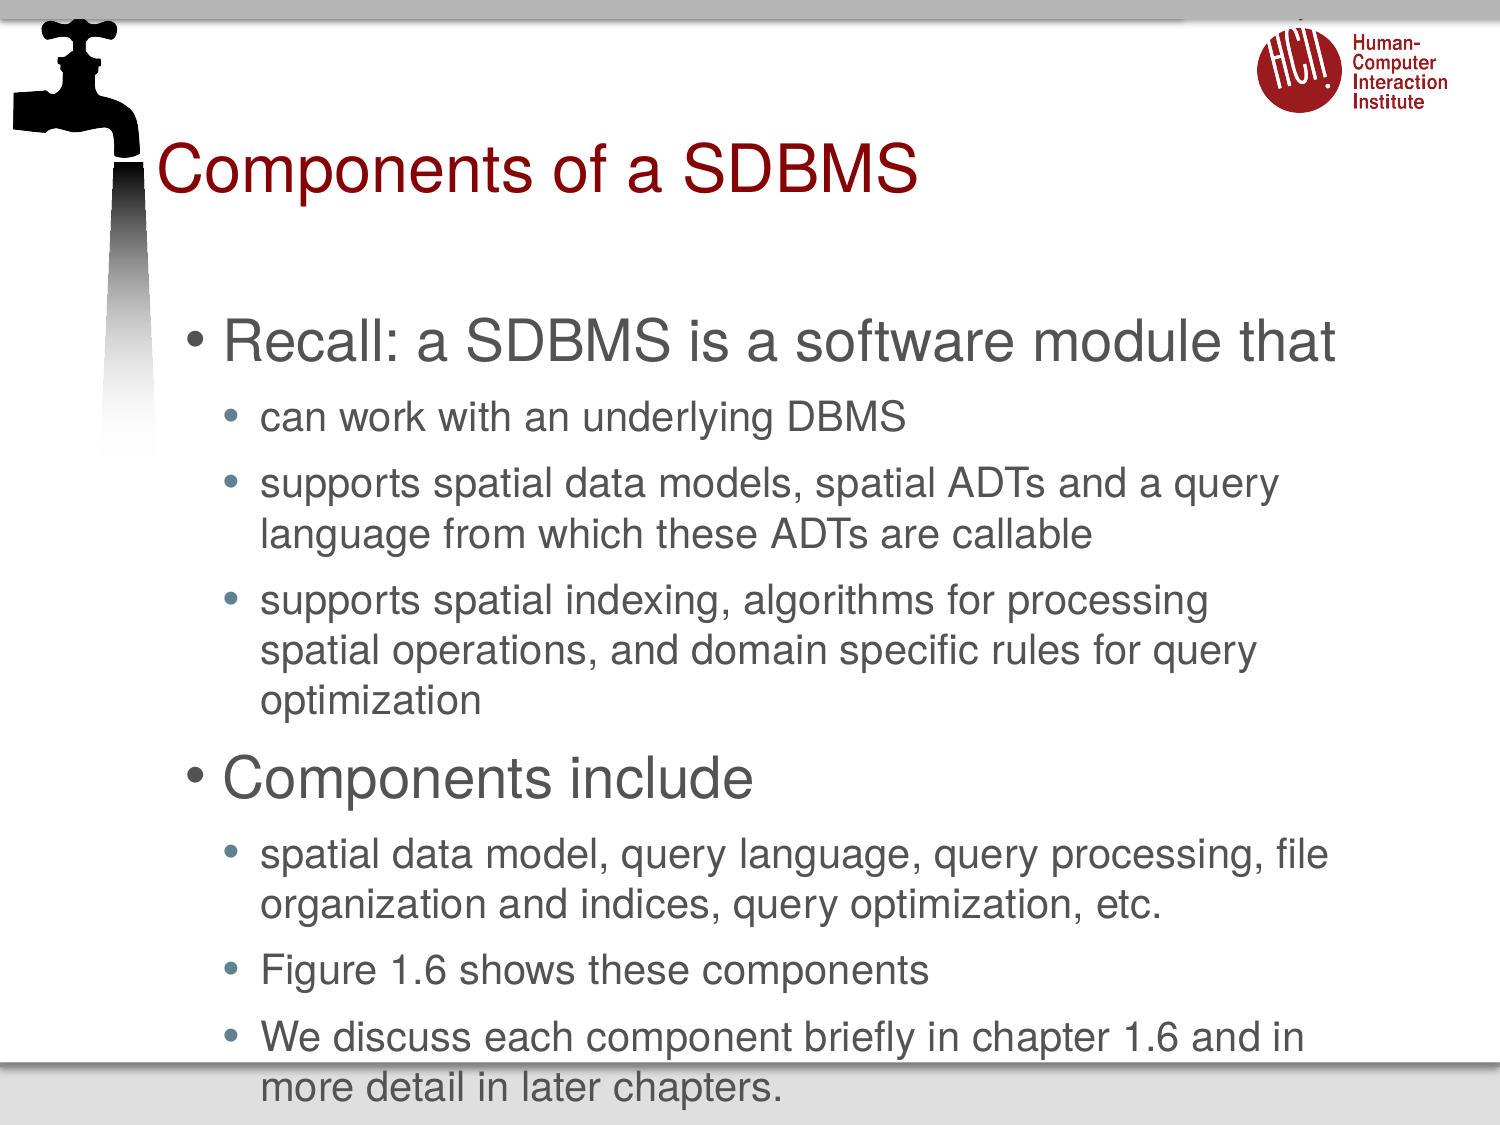

# Components of a SDBMS
Recall: a SDBMS is a software module that
can work with an underlying DBMS
supports spatial data models, spatial ADTs and a query language from which these ADTs are callable
supports spatial indexing, algorithms for processing spatial operations, and domain specific rules for query optimization
Components include
spatial data model, query language, query processing, file organization and indices, query optimization, etc.
Figure 1.6 shows these components
We discuss each component briefly in chapter 1.6 and in more detail in later chapters.